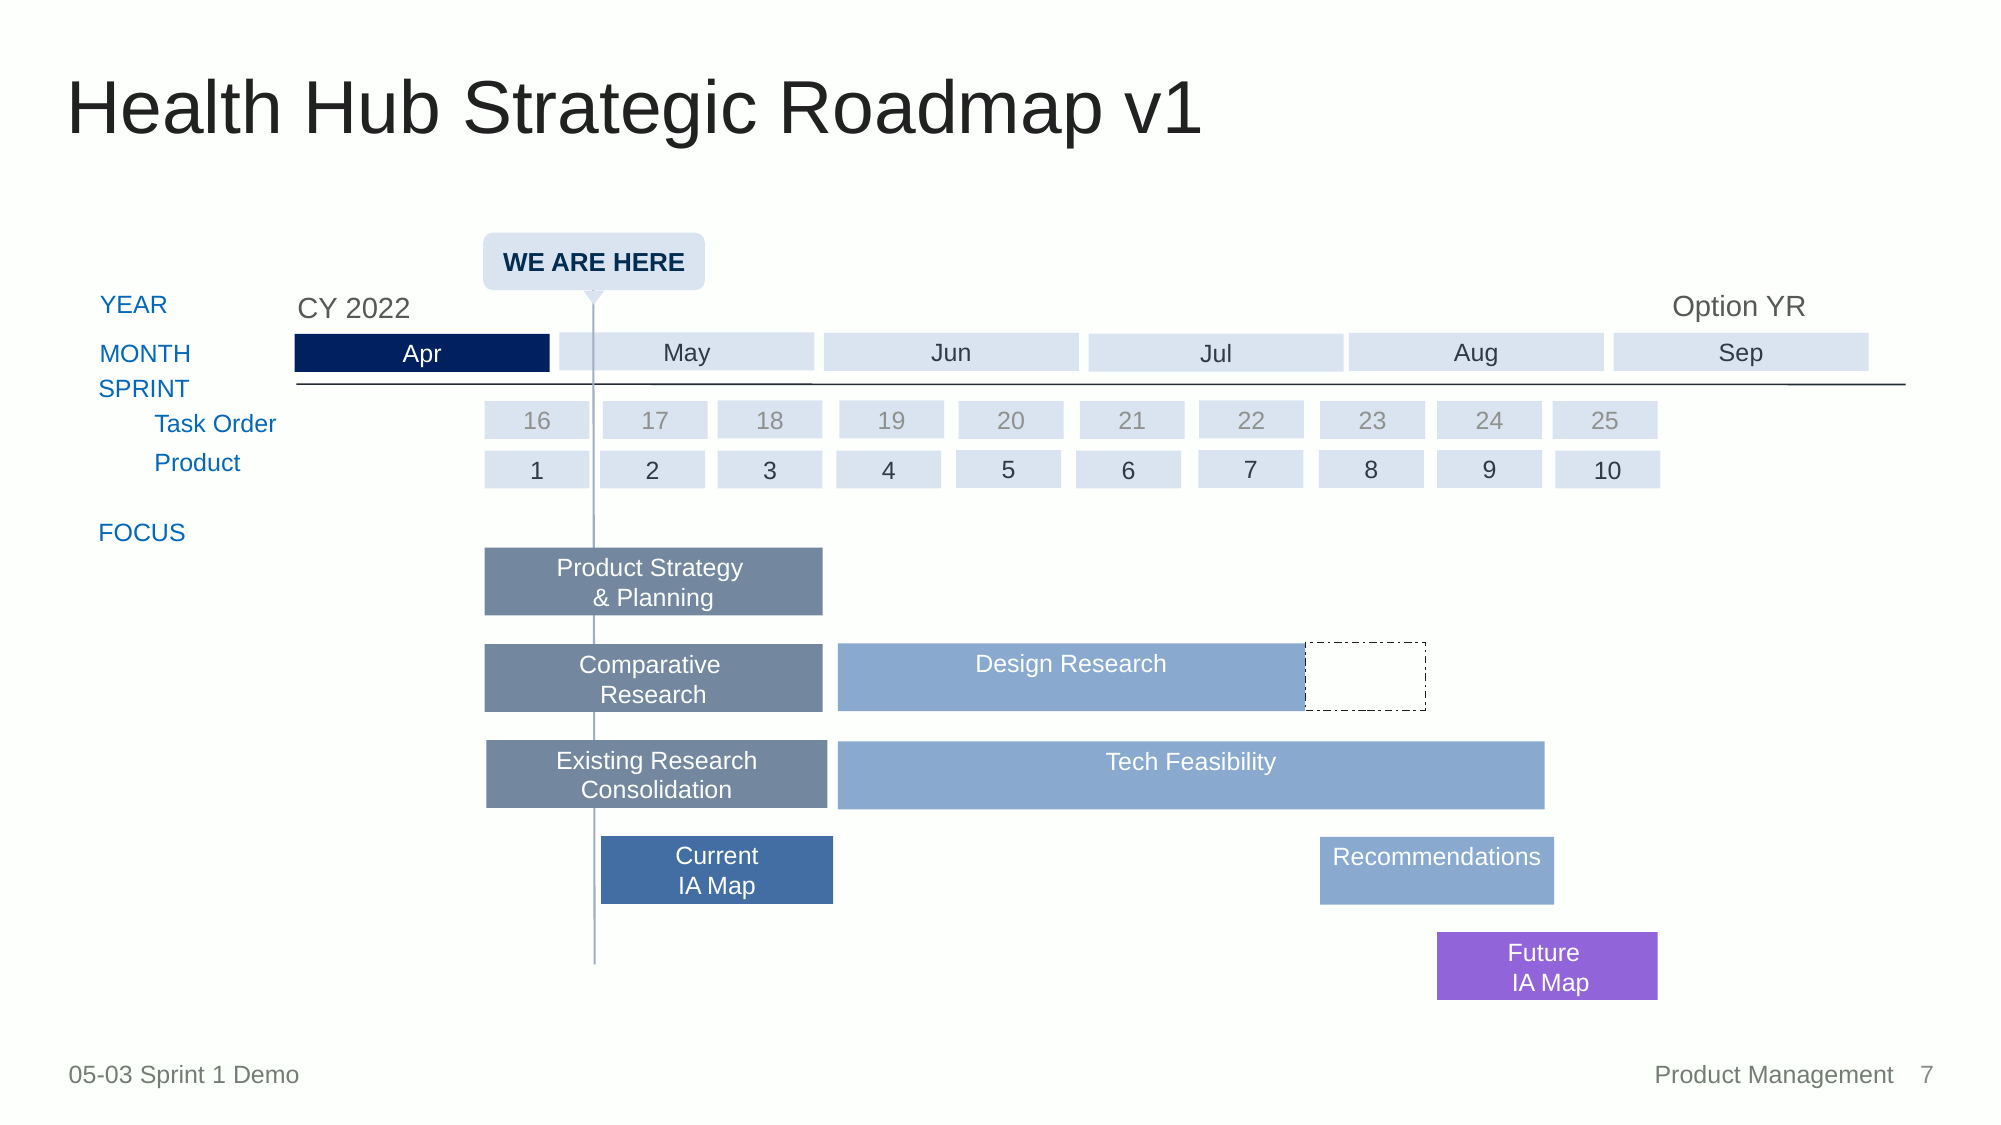

# Health Hub Strategic Roadmap v1
WE ARE HERE

Option YR
CY 2022
YEAR
May
Jun
Aug
Sep
Jul
Apr
MONTH
SPRINT
18
19
22
16
17
20
21
23
24
25
Task Order
Product
5
7
8
9
1
2
3
4
6
10
FOCUS
Product Strategy
& Planning
Design

Design Research

Comparative
Research
Existing Research Consolidation
Tech Feasibility

Current
IA Map
Recommendations

Future
 IA Map
7
05-03 Sprint 1 Demo
Product Management